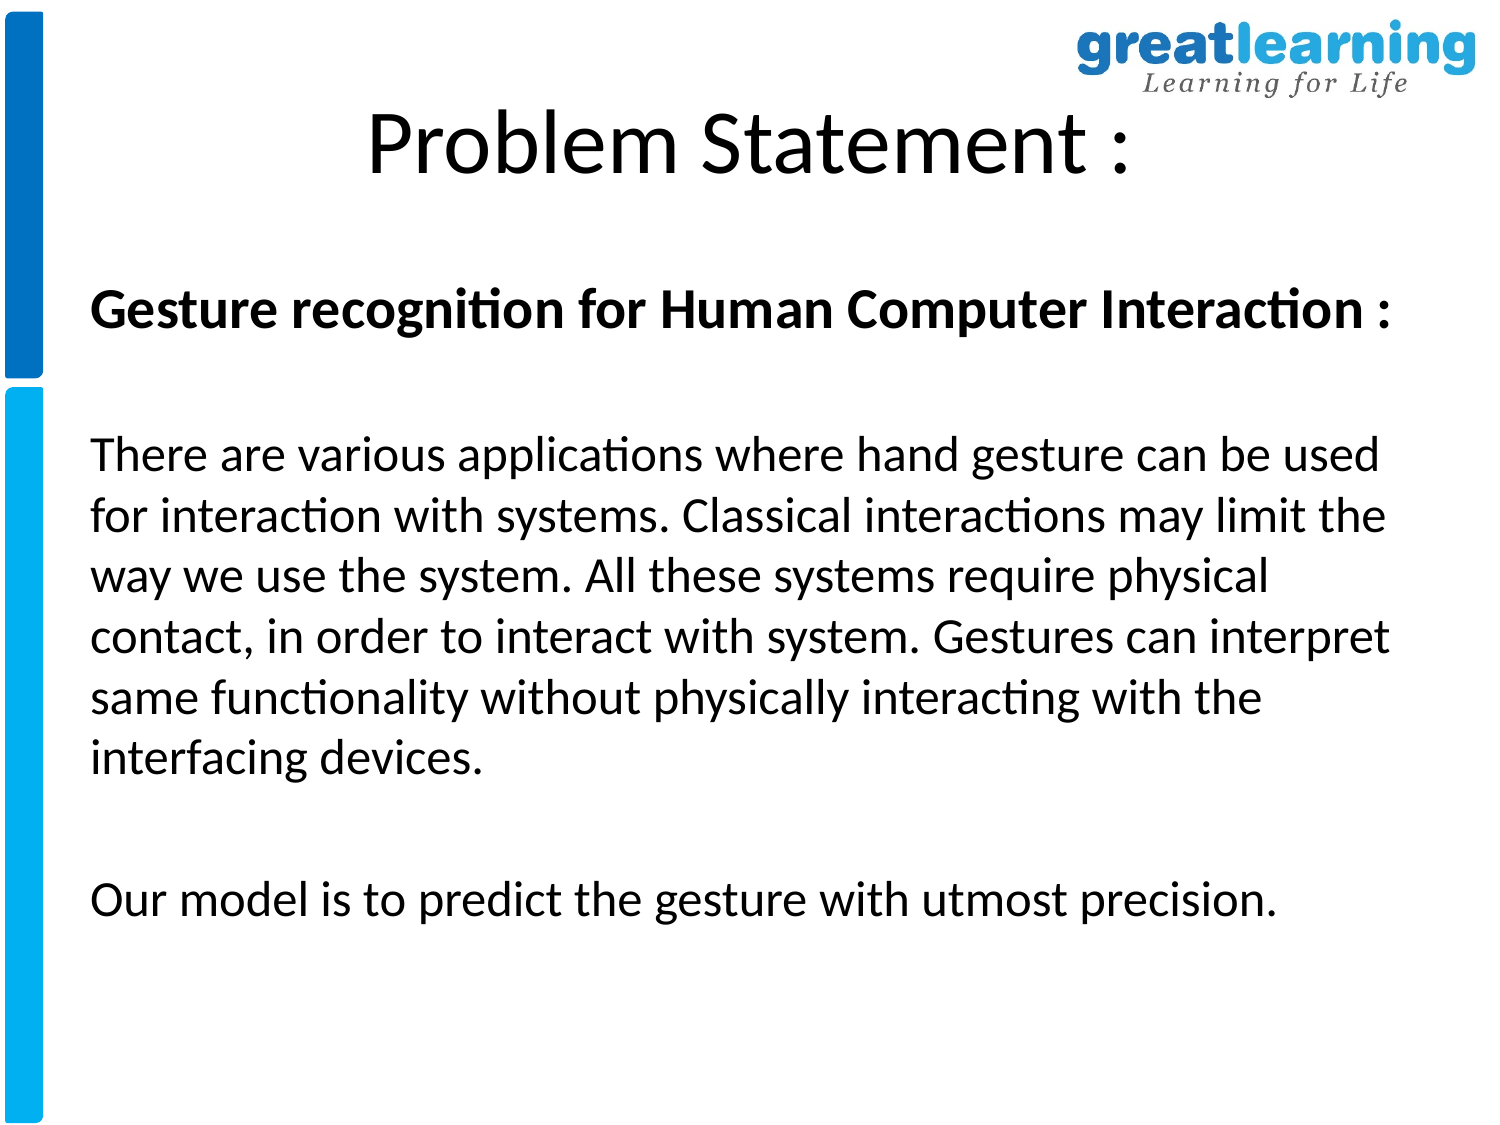

# Problem Statement :
Gesture recognition for Human Computer Interaction :
There are various applications where hand gesture can be used for interaction with systems. Classical interactions may limit the way we use the system. All these systems require physical contact, in order to interact with system. Gestures can interpret same functionality without physically interacting with the interfacing devices.

Our model is to predict the gesture with utmost precision.